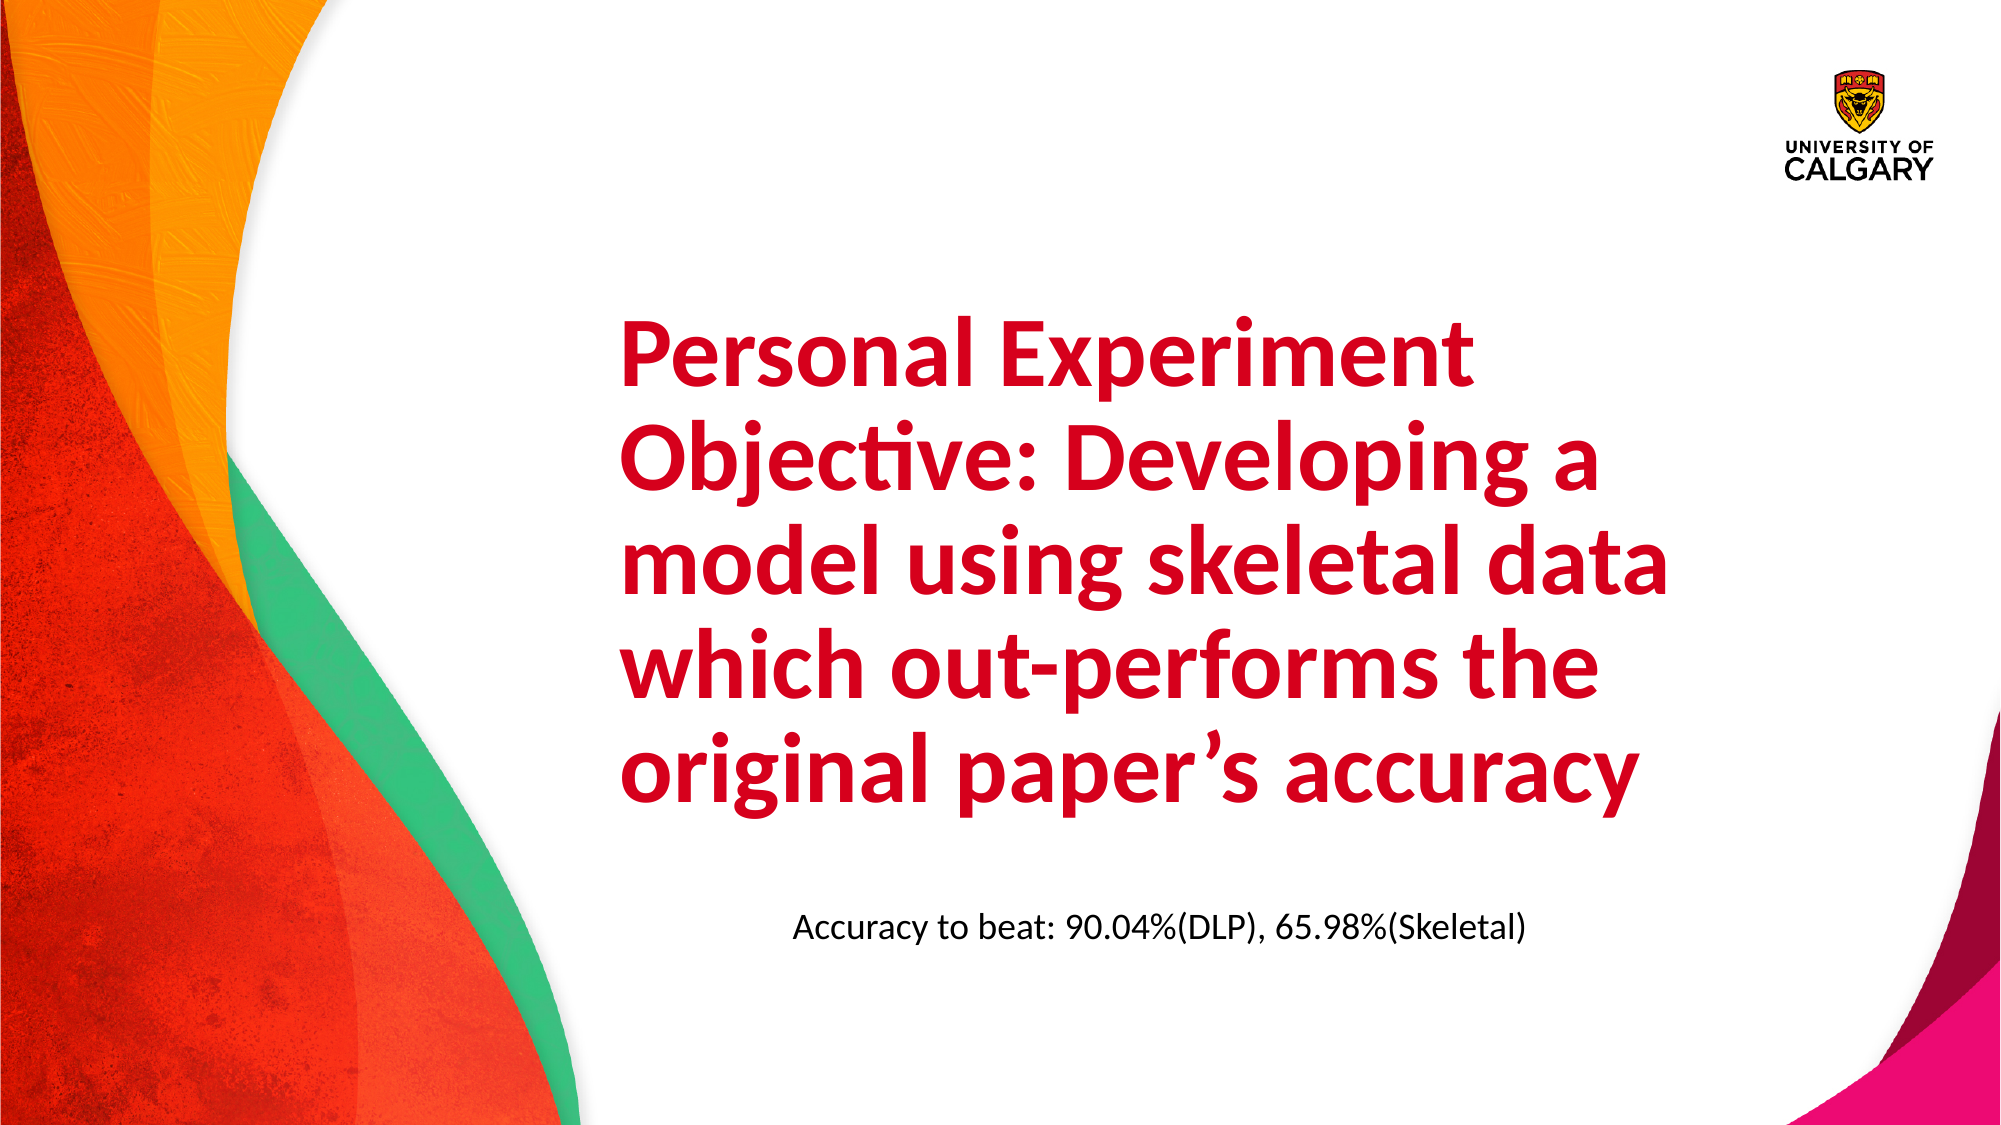

Personal Experiment Objective: Developing a model using skeletal data which out-performs the original paper’s accuracy
Accuracy to beat: 90.04%(DLP), 65.98%(Skeletal)